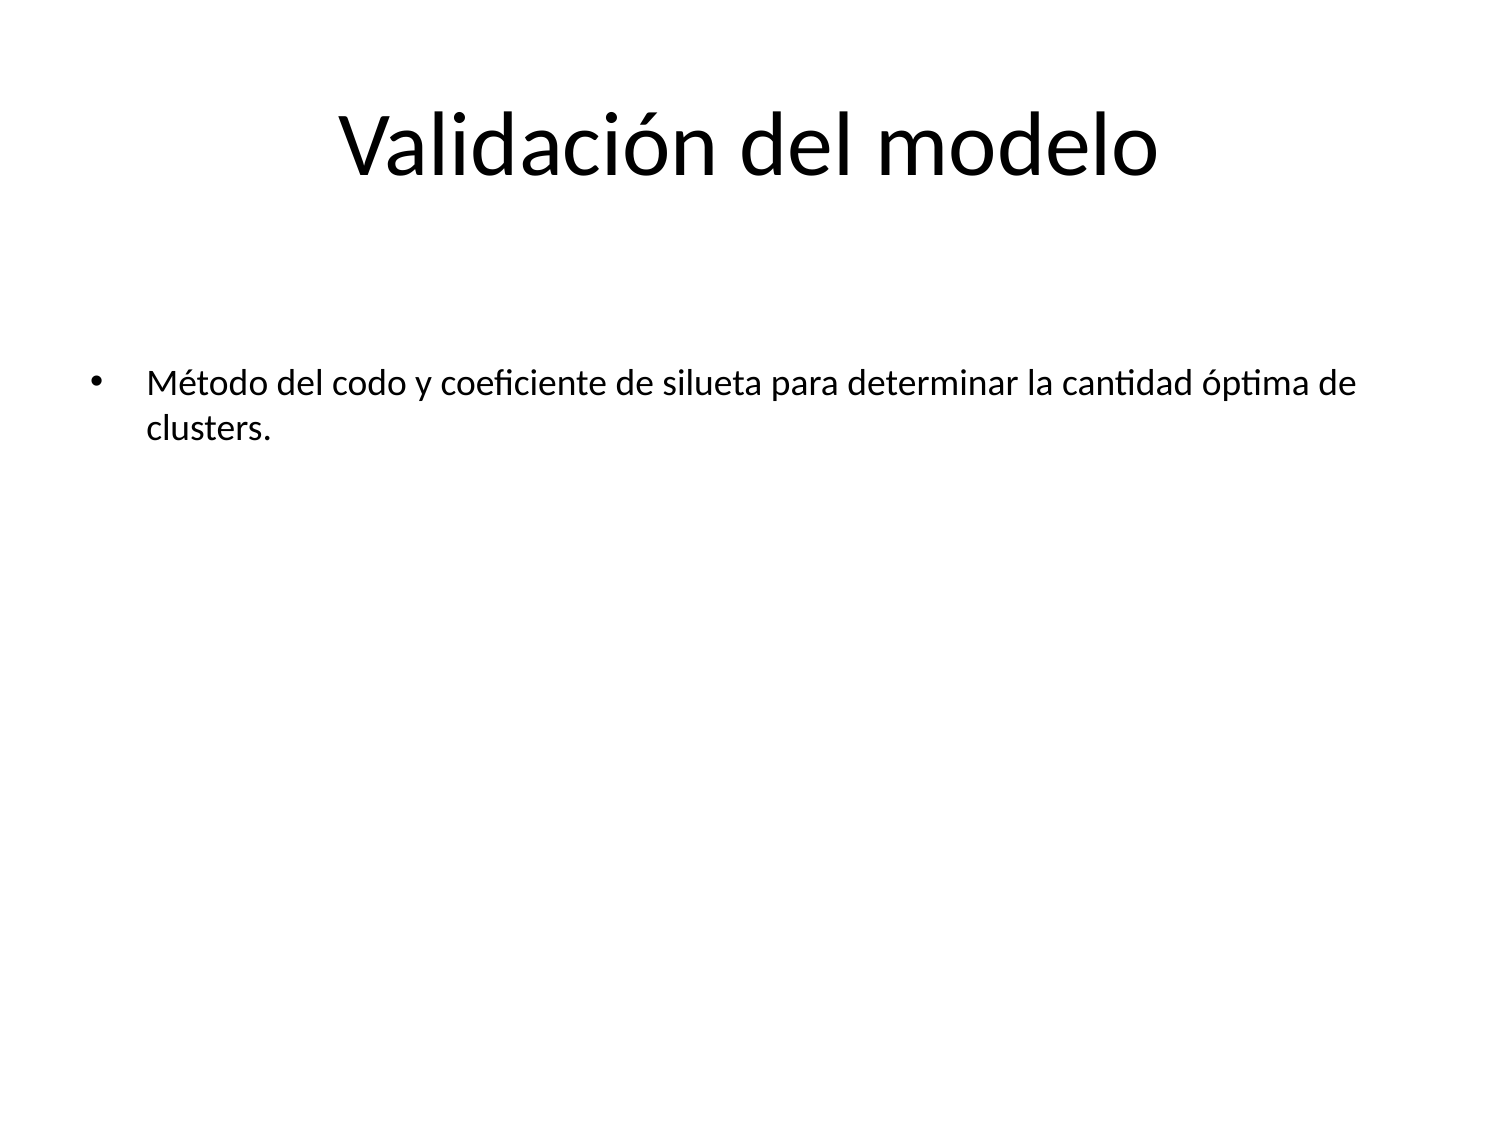

# Validación del modelo

Método del codo y coeficiente de silueta para determinar la cantidad óptima de clusters.